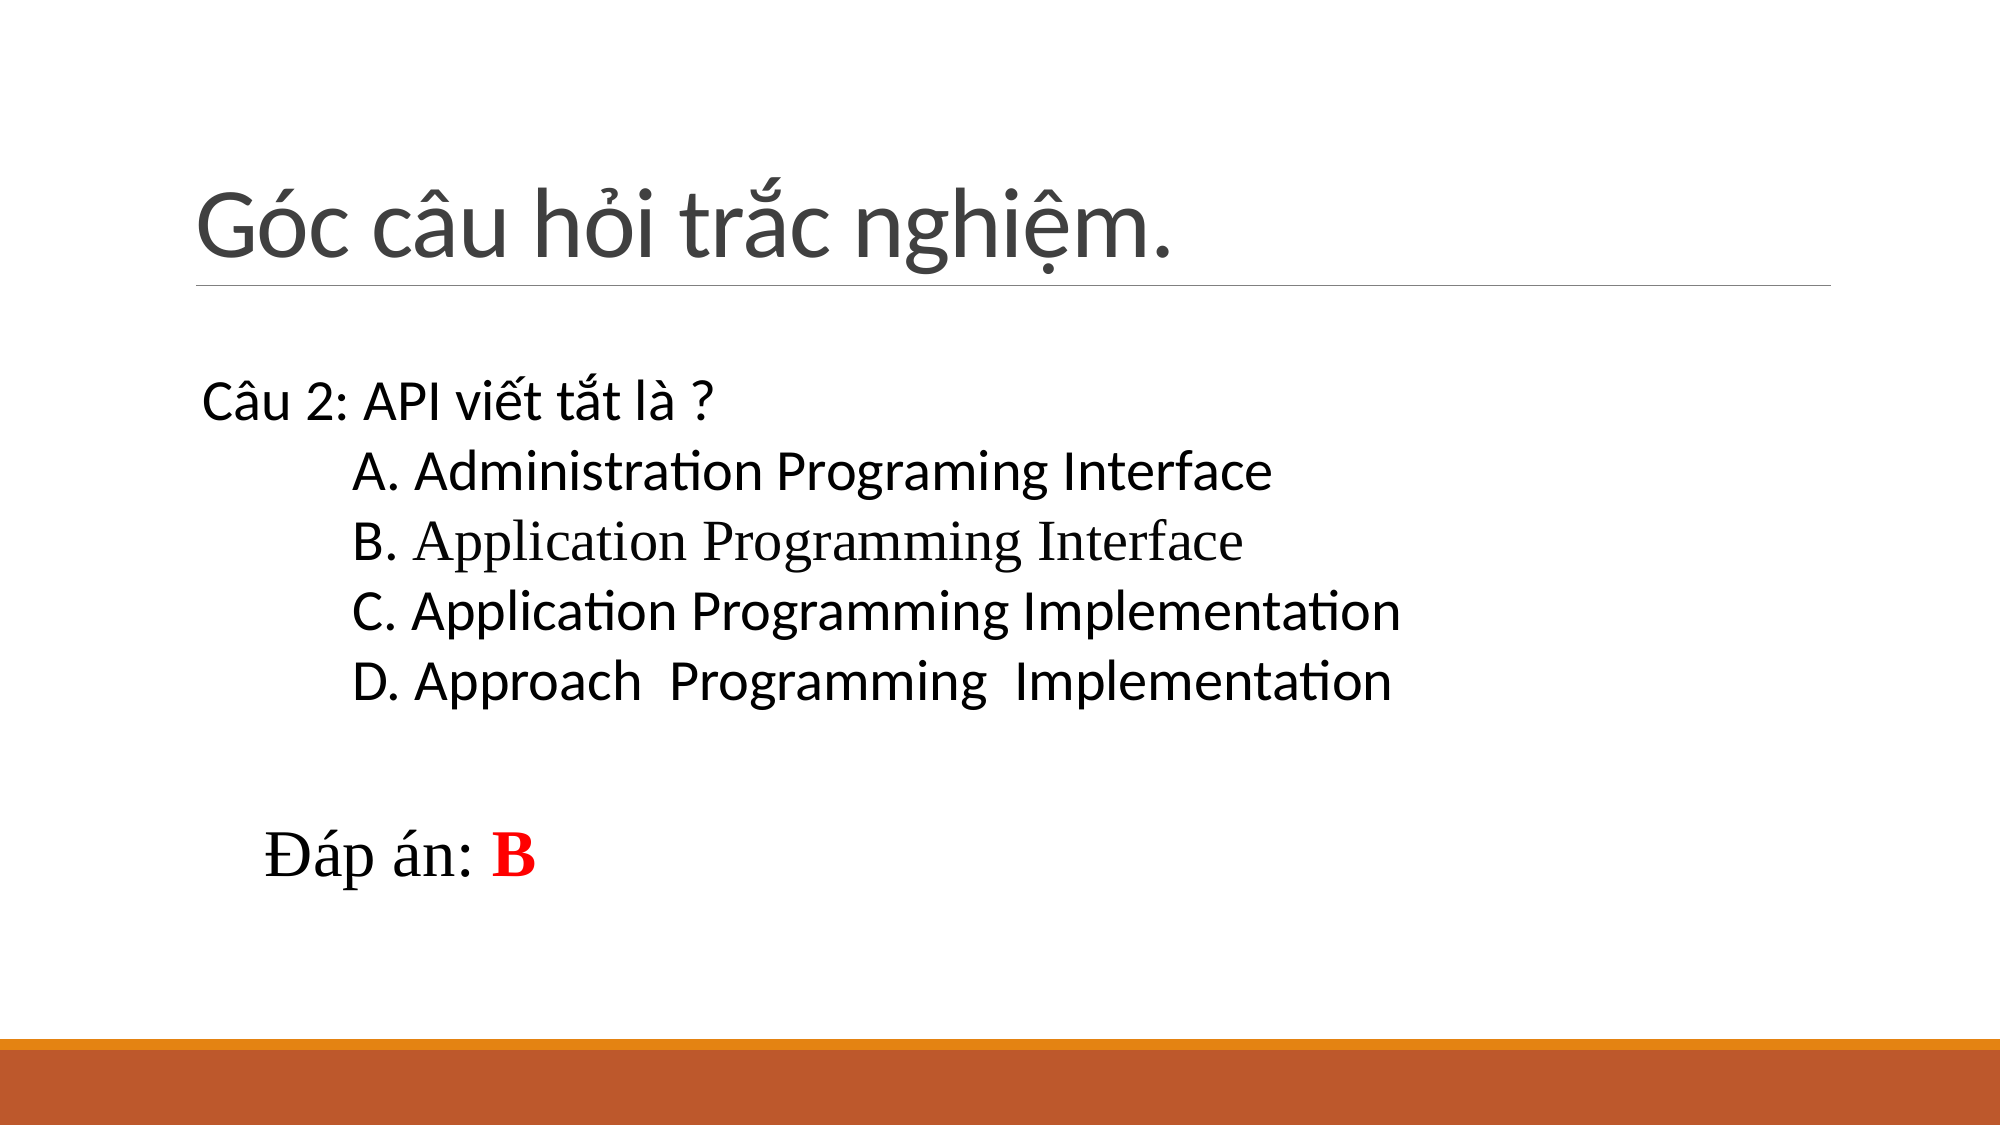

# Góc câu hỏi trắc nghiệm.
Câu 2: API viết tắt là ?
	A. Administration Programing Interface
	B. Application Programming Interface
	C. Application Programming Implementation
	D. Approach  Programming  Implementation
Đáp án: B